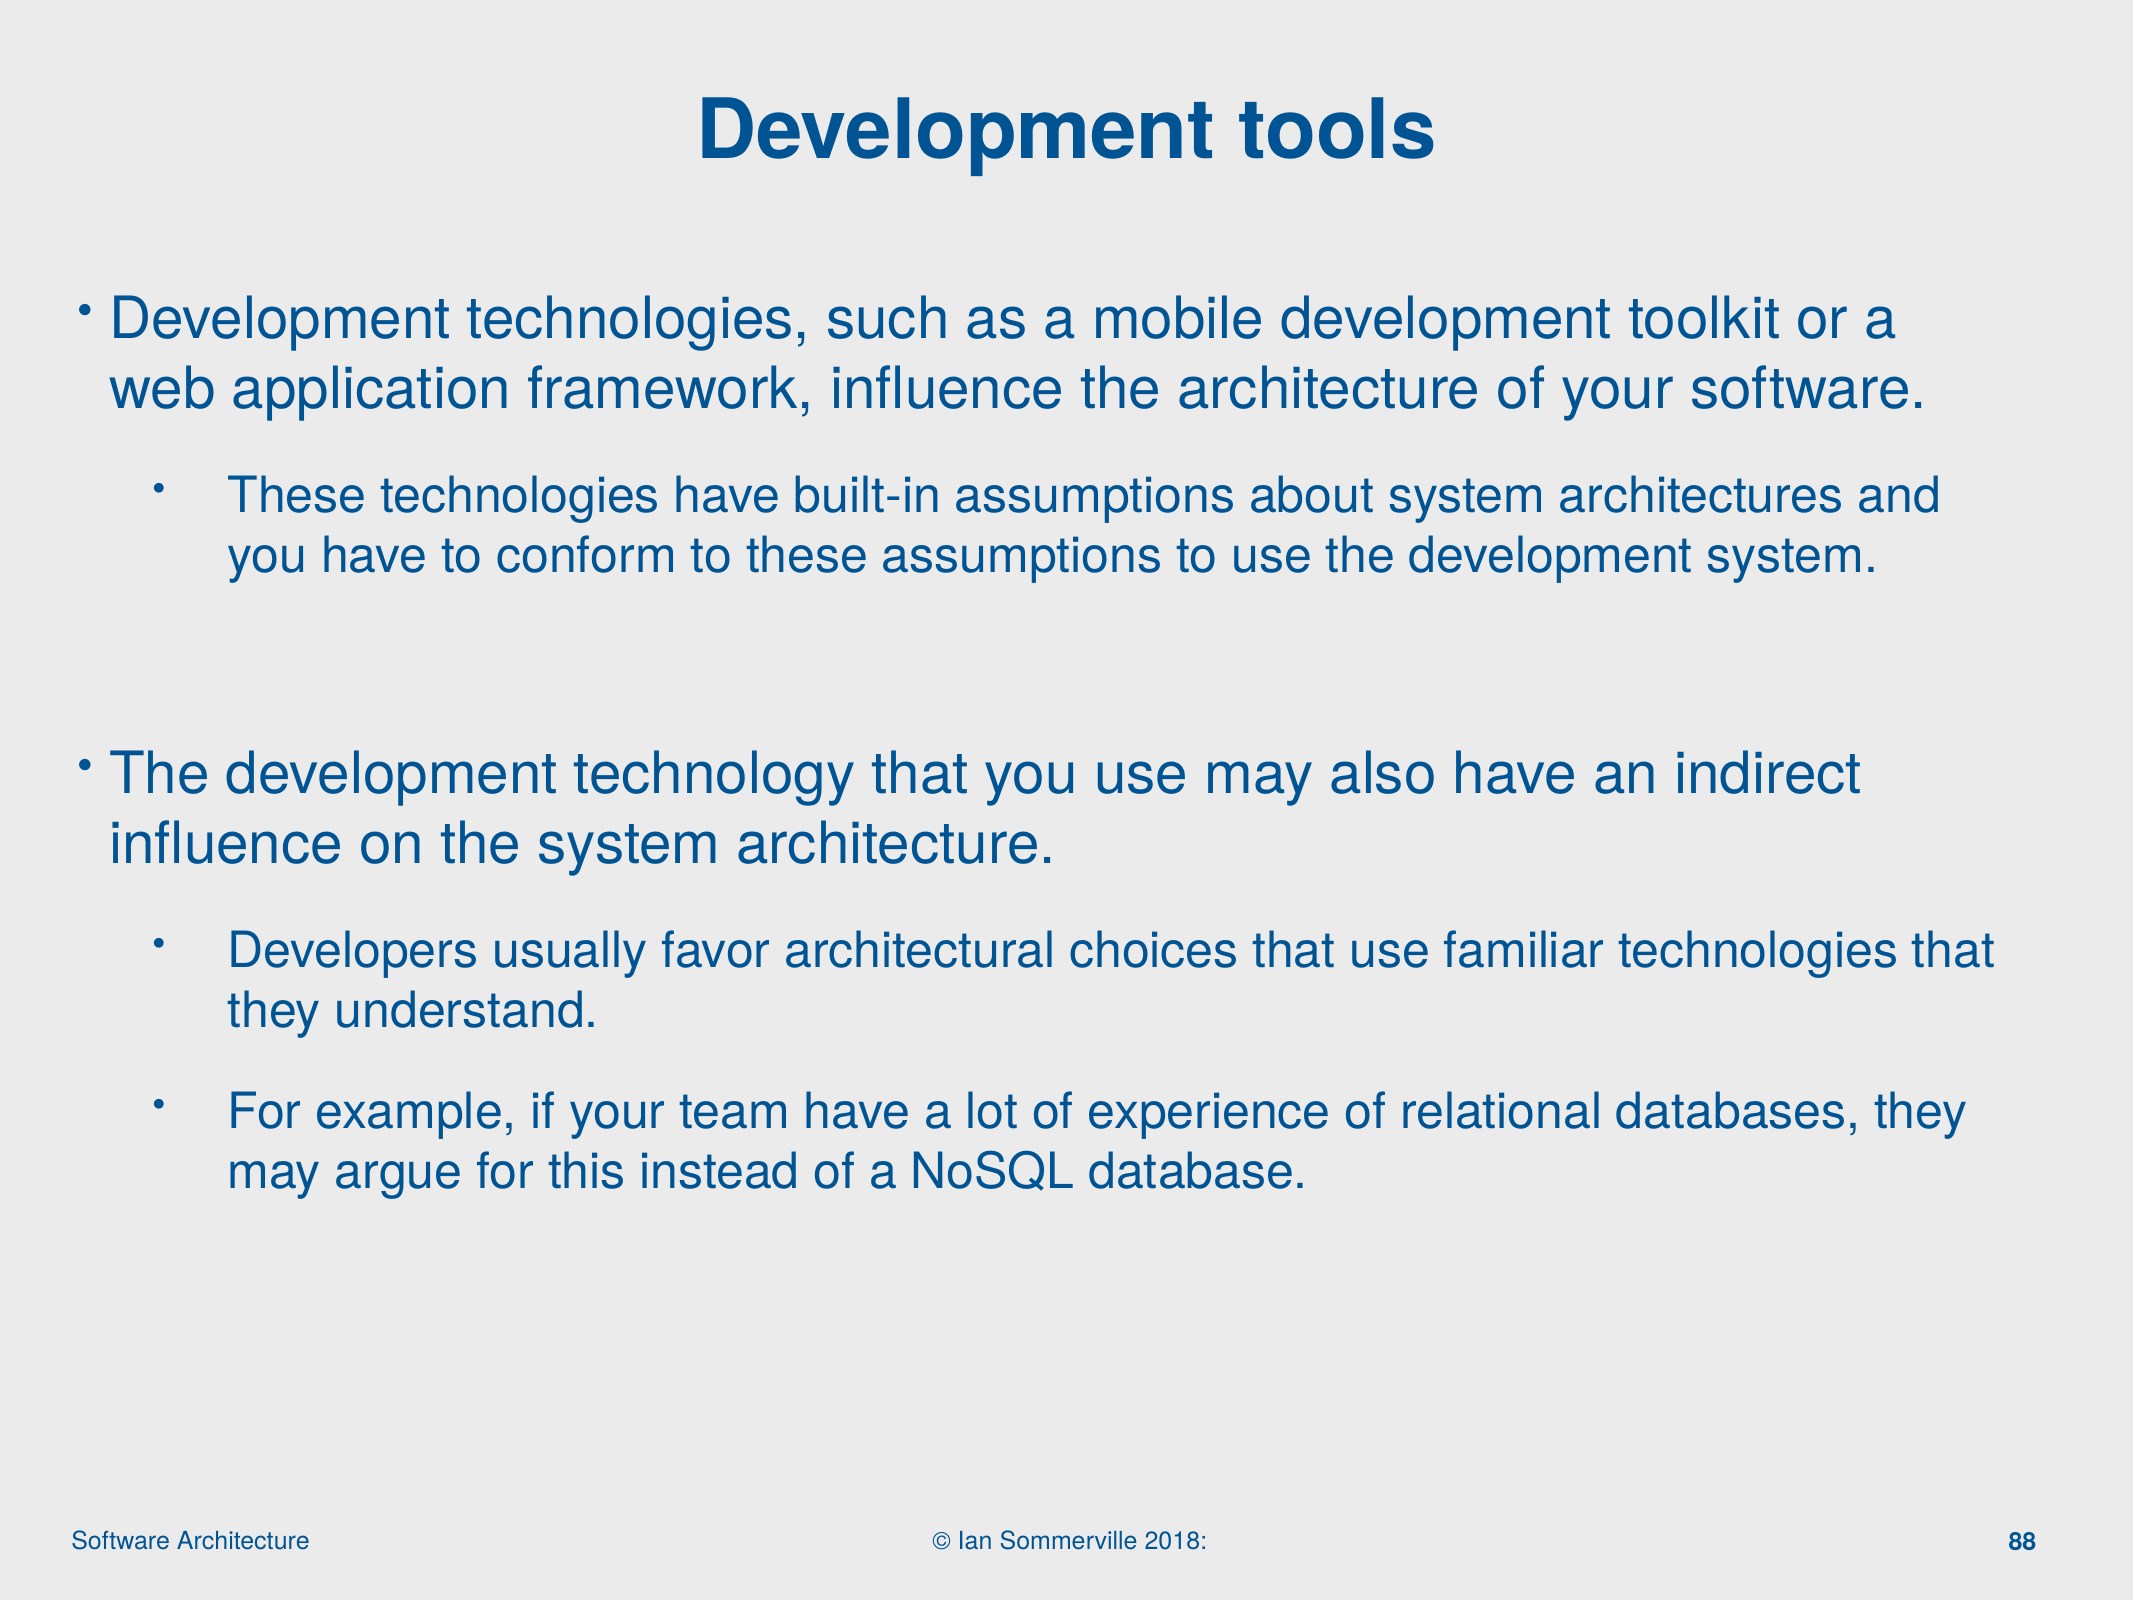

# Development tools
Development technologies, such as a mobile development toolkit or a web application framework, influence the architecture of your software.
These technologies have built-in assumptions about system architectures and you have to conform to these assumptions to use the development system.

The development technology that you use may also have an indirect influence on the system architecture.
Developers usually favor architectural choices that use familiar technologies that they understand.
For example, if your team have a lot of experience of relational databases, they may argue for this instead of a NoSQL database.
88